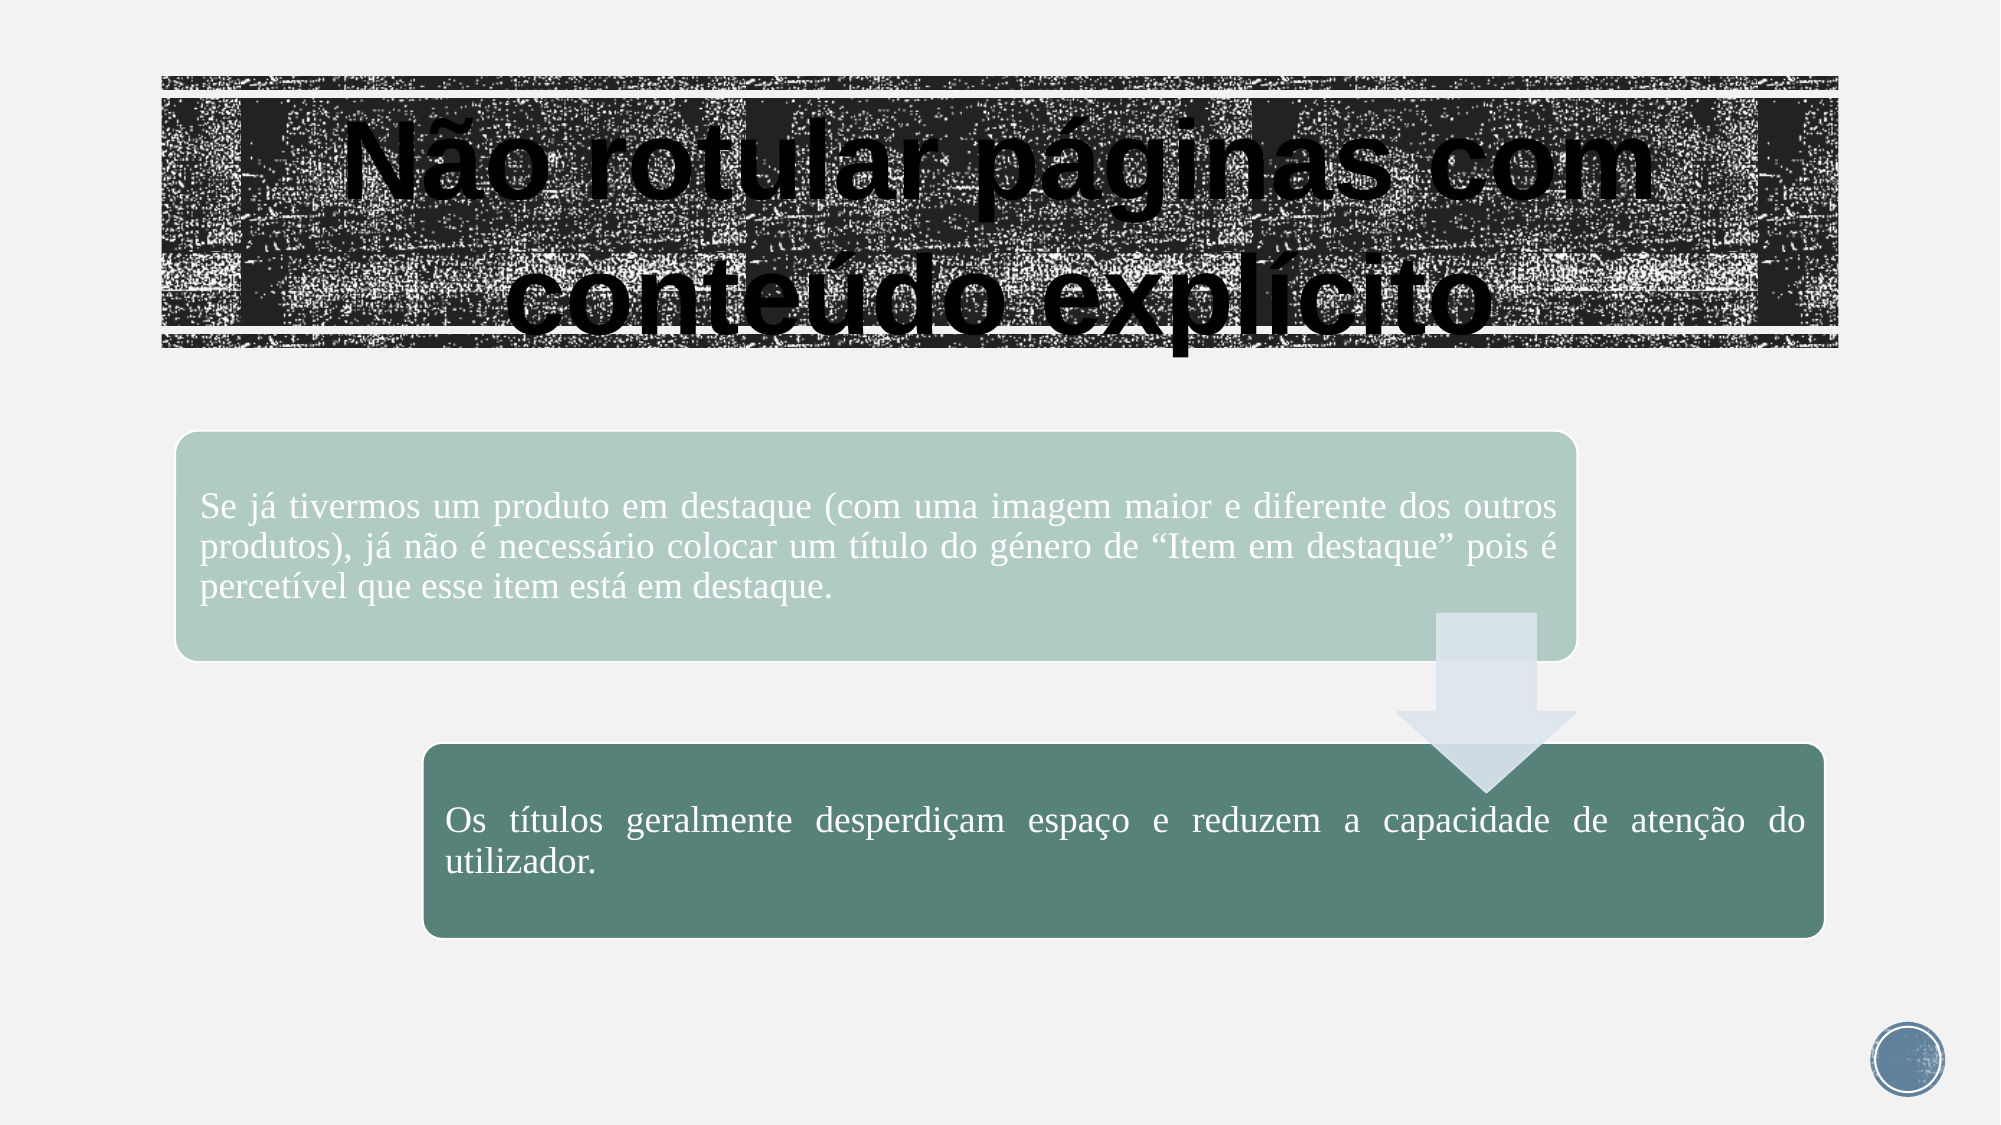

Não rotular páginas com conteúdo explícito

Se já tivermos um produto em destaque (com uma imagem maior e diferente dos outros produtos), já não é necessário colocar um título do género de “Item em destaque” pois é percetível que esse item está em destaque.
Os títulos geralmente desperdiçam espaço e reduzem a capacidade de atenção do utilizador.